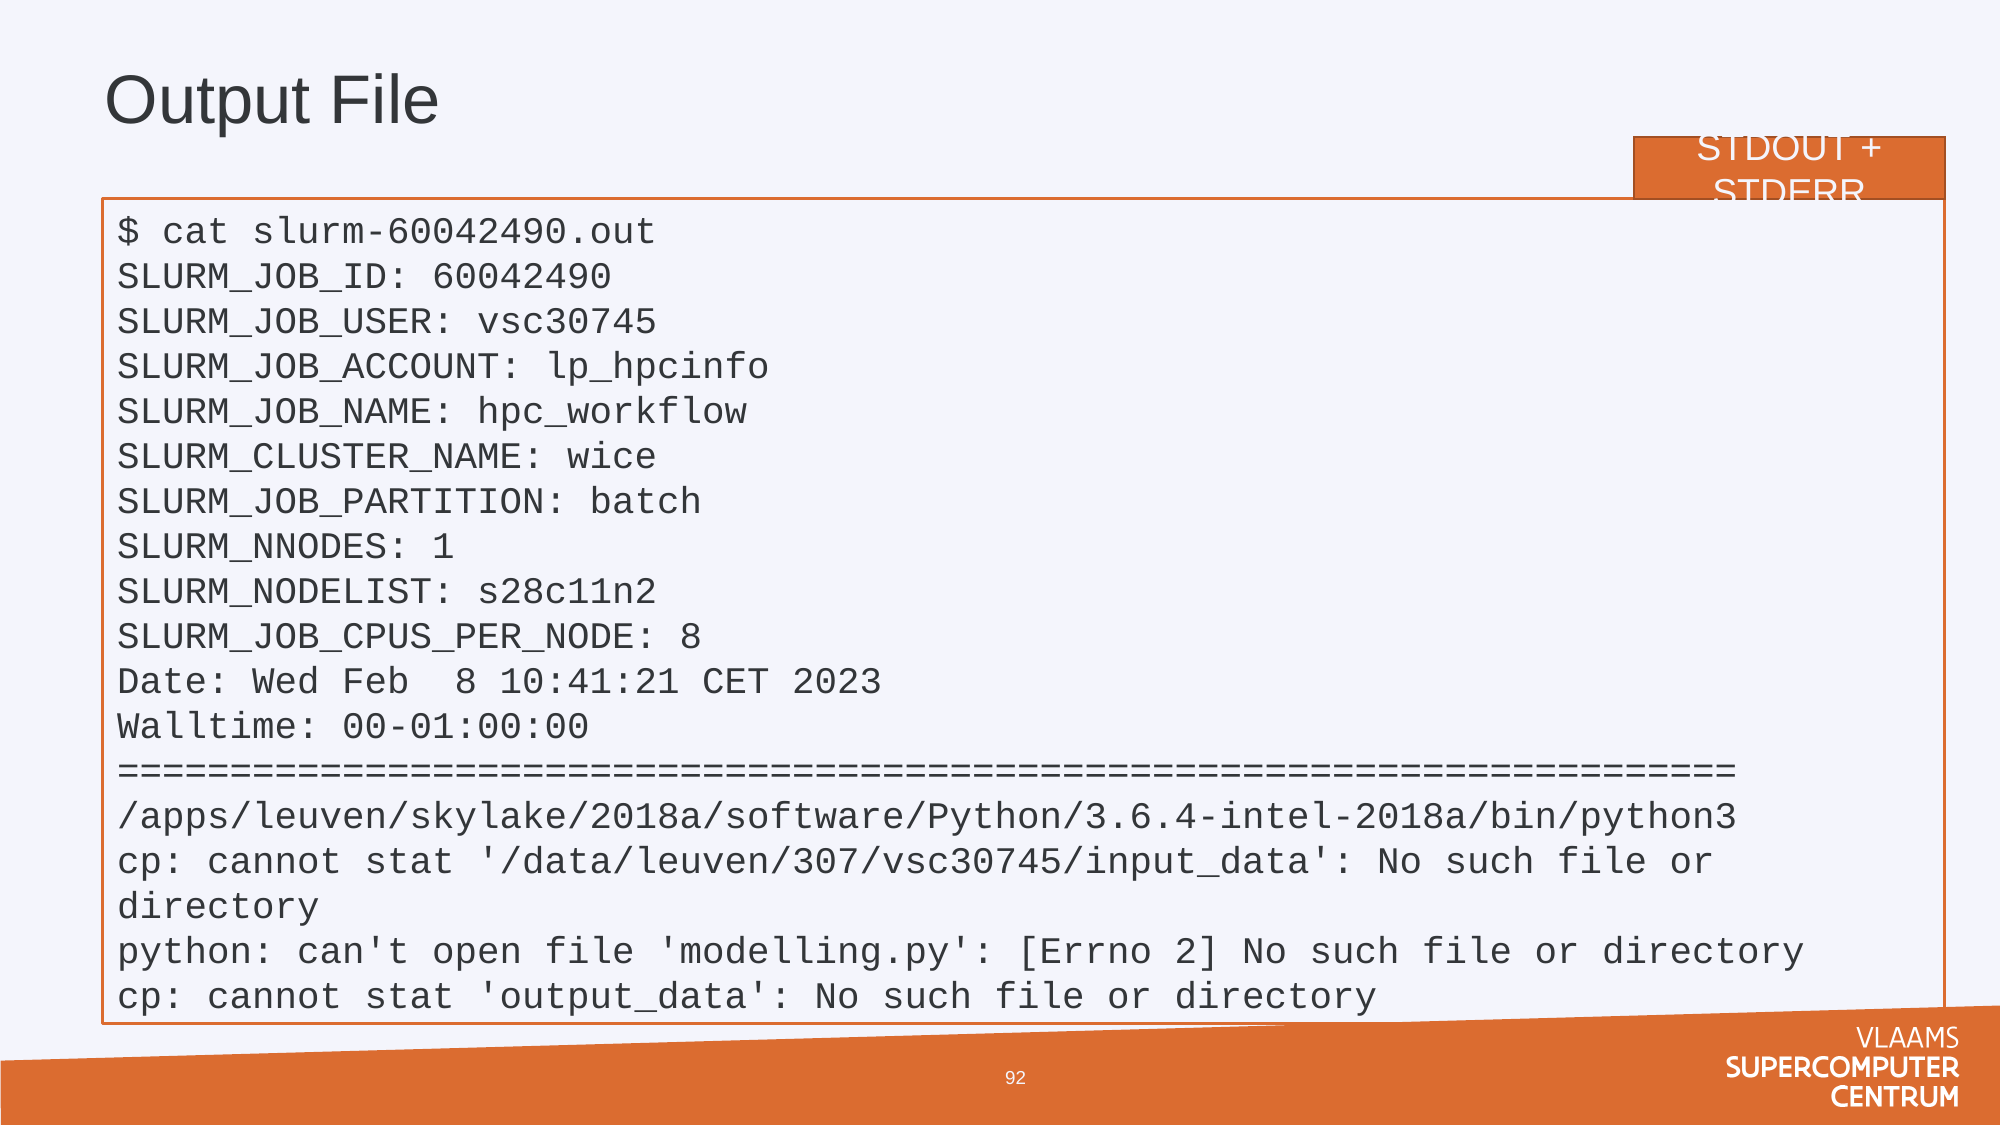

# Output File
STDOUT + STDERR
$ cat slurm-60042490.out
SLURM_JOB_ID: 60042490
SLURM_JOB_USER: vsc30745
SLURM_JOB_ACCOUNT: lp_hpcinfo
SLURM_JOB_NAME: hpc_workflow
SLURM_CLUSTER_NAME: wice
SLURM_JOB_PARTITION: batch
SLURM_NNODES: 1
SLURM_NODELIST: s28c11n2
SLURM_JOB_CPUS_PER_NODE: 8
Date: Wed Feb  8 10:41:21 CET 2023
Walltime: 00-01:00:00
========================================================================
/apps/leuven/skylake/2018a/software/Python/3.6.4-intel-2018a/bin/python3
cp: cannot stat '/data/leuven/307/vsc30745/input_data': No such file or directory
python: can't open file 'modelling.py': [Errno 2] No such file or directory
cp: cannot stat 'output_data': No such file or directory
92